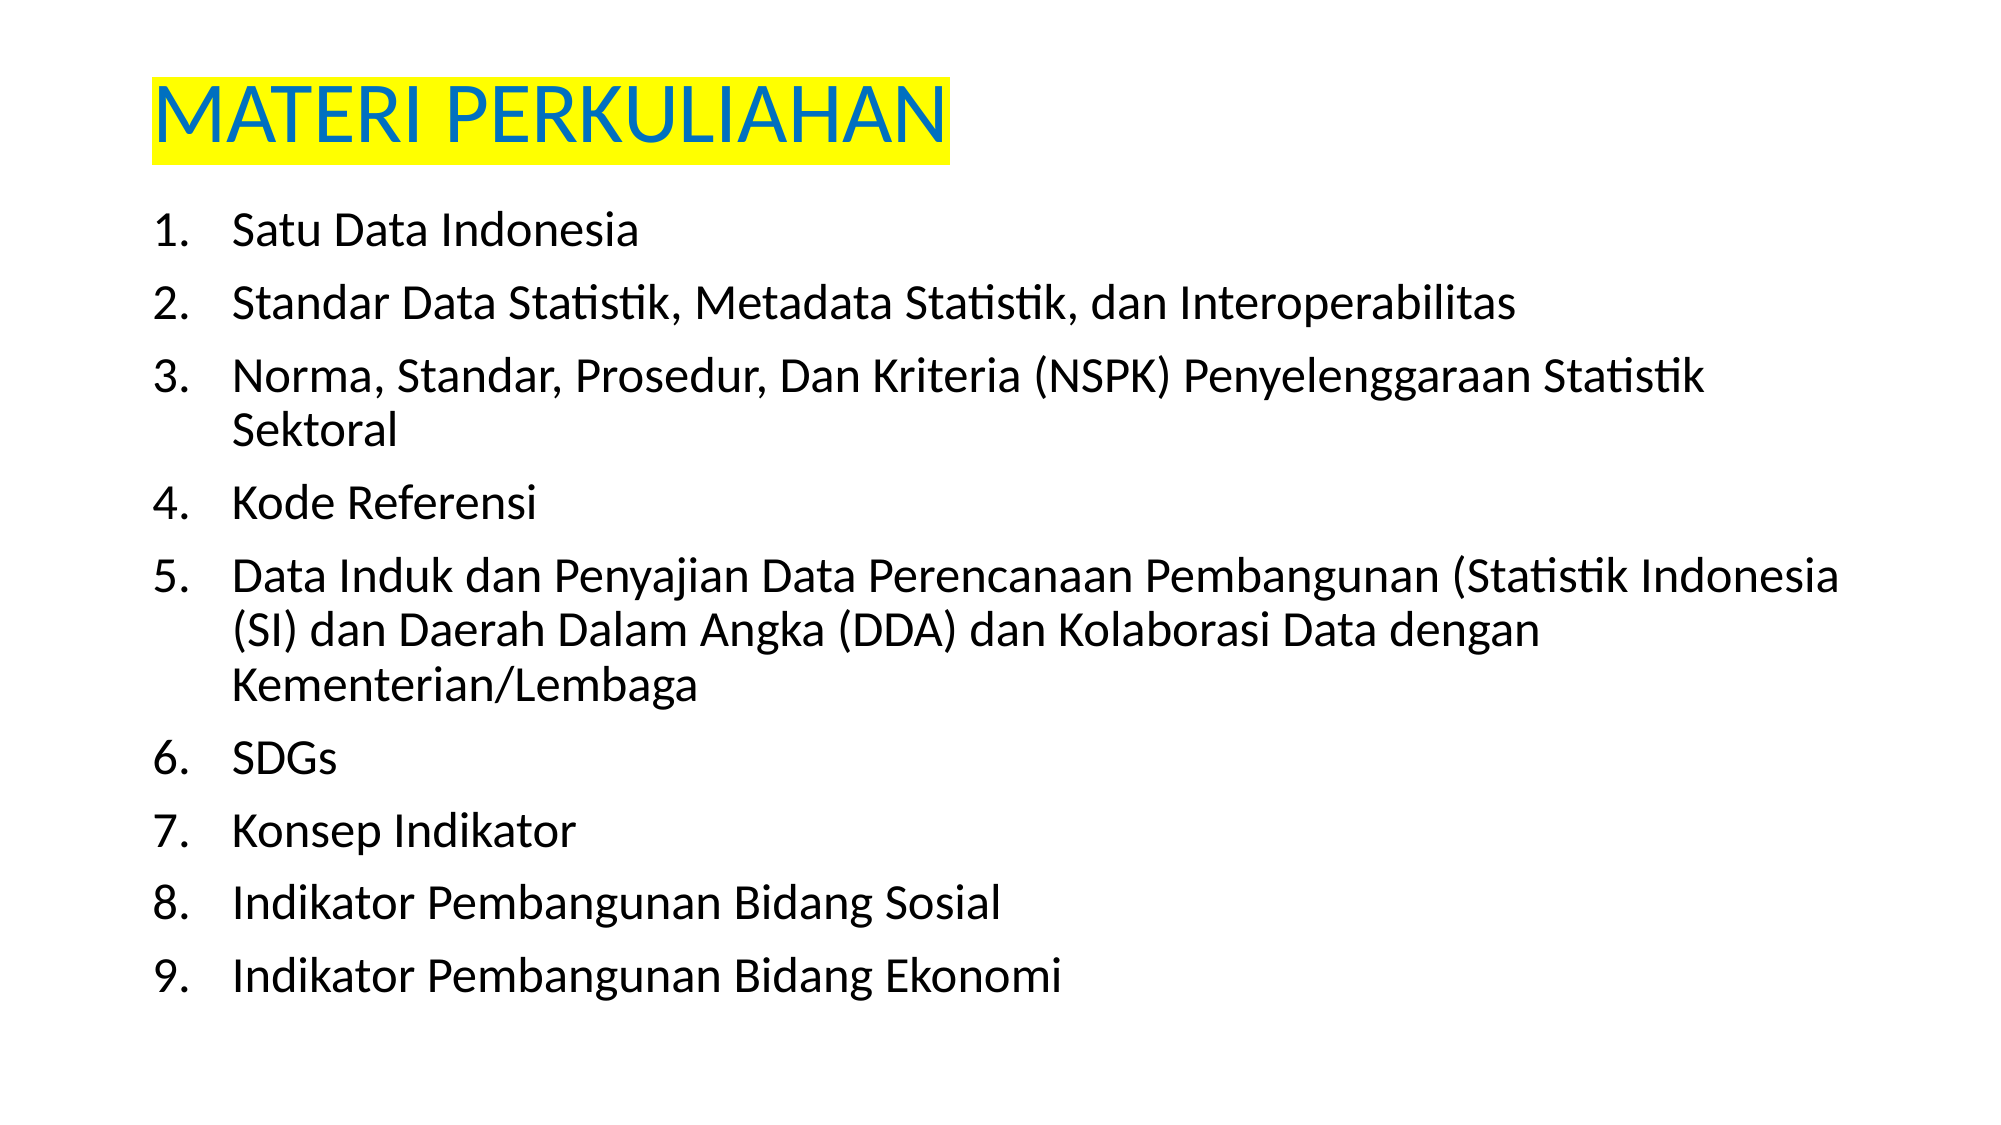

# MATERI PERKULIAHAN
Satu Data Indonesia
Standar Data Statistik, Metadata Statistik, dan Interoperabilitas
Norma, Standar, Prosedur, Dan Kriteria (NSPK) Penyelenggaraan Statistik Sektoral
Kode Referensi
Data Induk dan Penyajian Data Perencanaan Pembangunan (Statistik Indonesia (SI) dan Daerah Dalam Angka (DDA) dan Kolaborasi Data dengan Kementerian/Lembaga
SDGs
Konsep Indikator
Indikator Pembangunan Bidang Sosial
Indikator Pembangunan Bidang Ekonomi